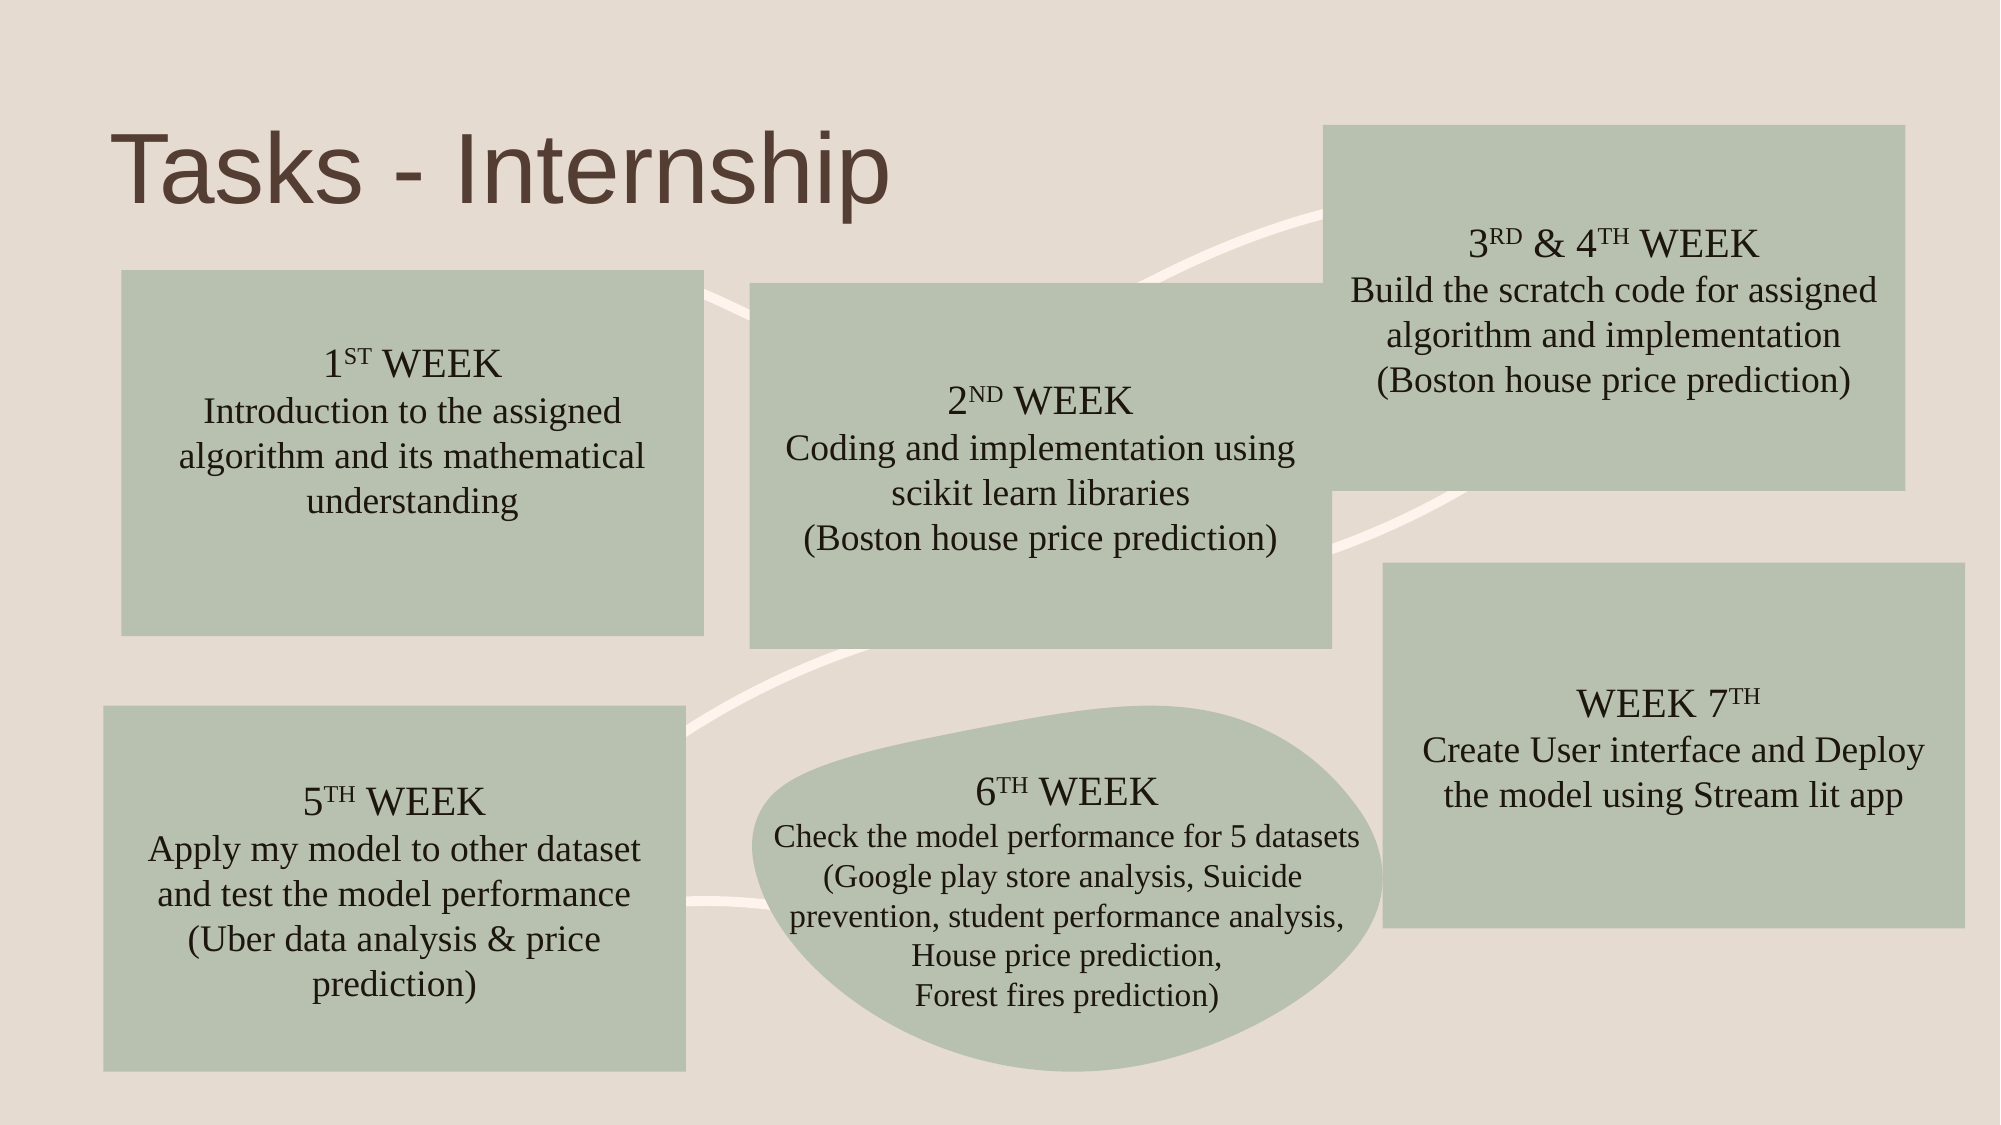

# Tasks - Internship
3rd & 4th week
Build the scratch code for assigned algorithm and implementation
(Boston house price prediction)
1st week
Introduction to the assigned algorithm and its mathematical understanding

2nd week
Coding and implementation using scikit learn libraries
(Boston house price prediction)
Week 7th
Create User interface and Deploy the model using Stream lit app
5th week
Apply my model to other dataset and test the model performance
(Uber data analysis & price prediction)
6th week
Check the model performance for 5 datasets
(Google play store analysis, Suicide  prevention, student performance analysis, House price prediction,
Forest fires prediction)